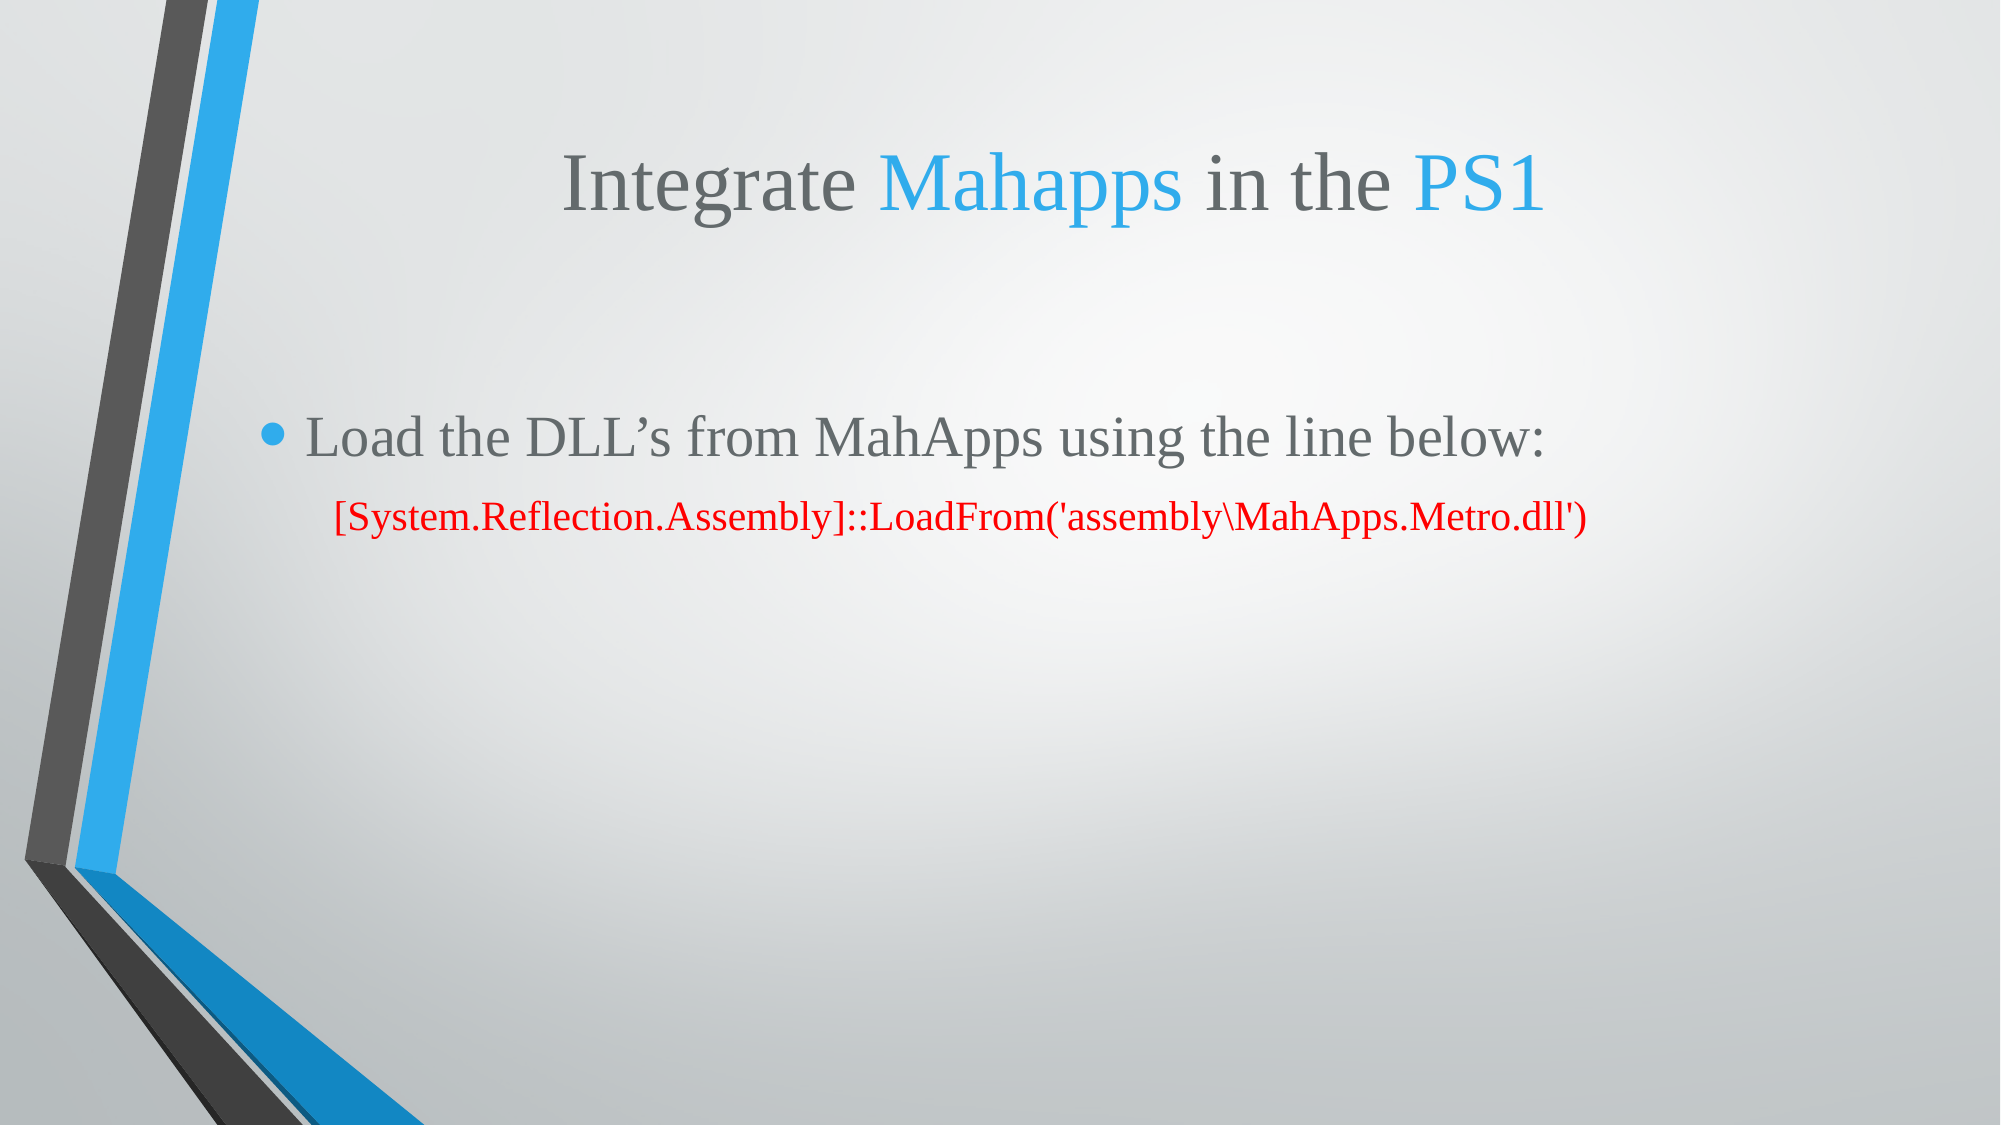

# Integrate Mahapps in the PS1
Load the DLL’s from MahApps using the line below:
[System.Reflection.Assembly]::LoadFrom('assembly\MahApps.Metro.dll')